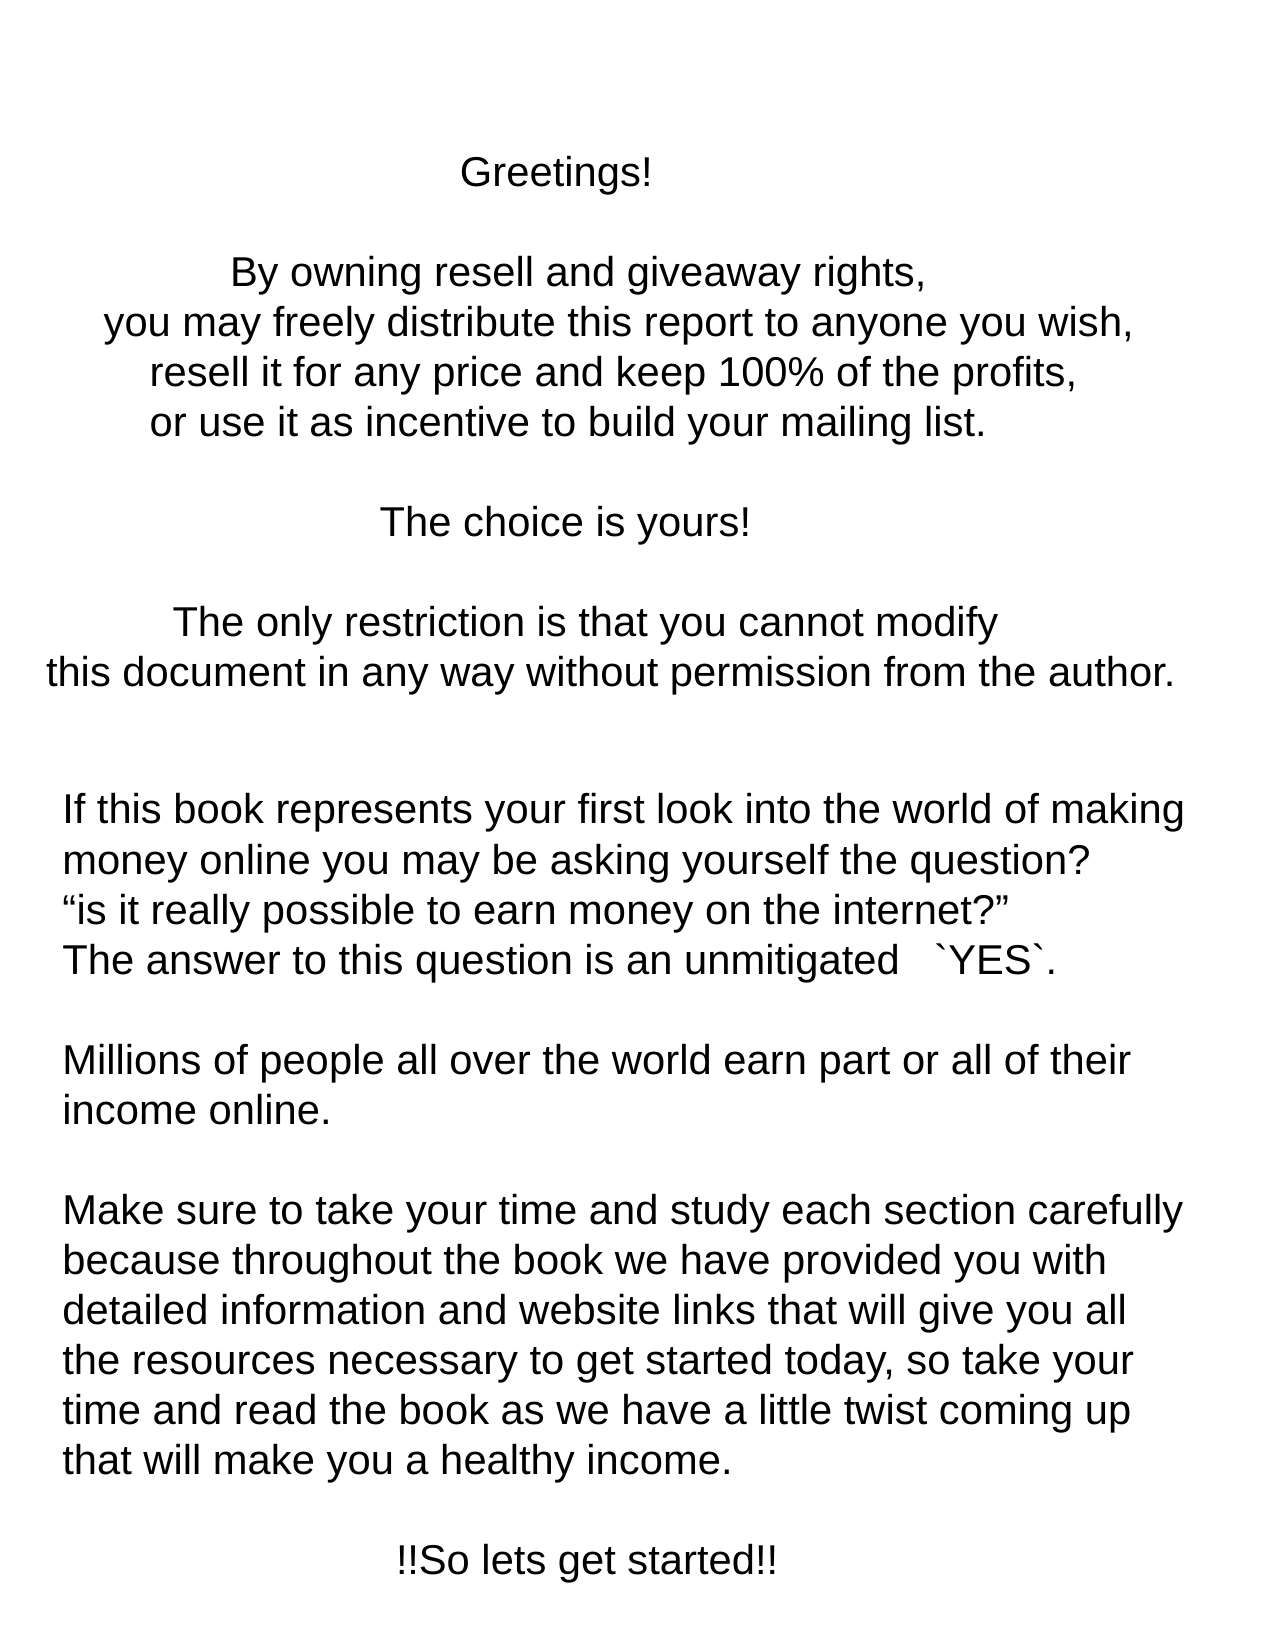

Greetings!

                By owning resell and giveaway rights,
     you may freely distribute this report to anyone you wish,
         resell it for any price and keep 100% of the profits,
         or use it as incentive to build your mailing list.

                             The choice is yours!

           The only restriction is that you cannot modify
this document in any way without permission from the author.
If this book represents your first look into the world of making money online you may be asking yourself the question?
“is it really possible to earn money on the internet?”
The answer to this question is an unmitigated   `YES`.

Millions of people all over the world earn part or all of their income online.

Make sure to take your time and study each section carefully because throughout the book we have provided you with detailed information and website links that will give you all the resources necessary to get started today, so take your time and read the book as we have a little twist coming up that will make you a healthy income.

                             !!So lets get started!!